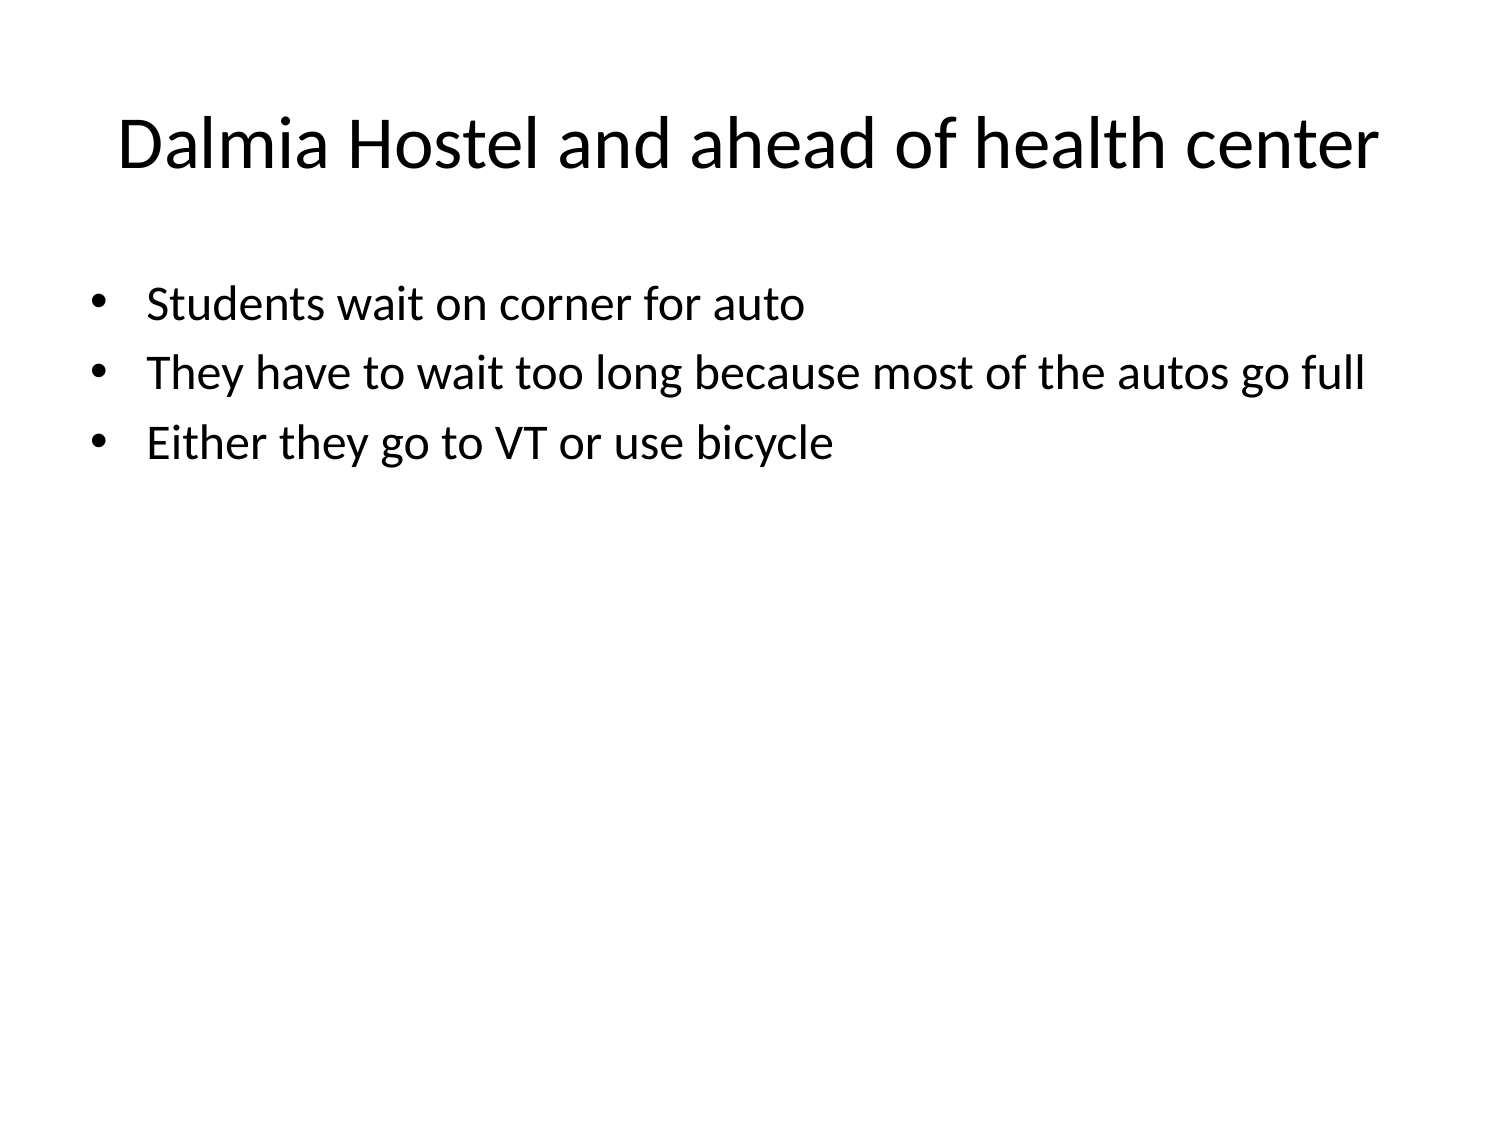

# Dalmia Hostel and ahead of health center
Students wait on corner for auto
They have to wait too long because most of the autos go full
Either they go to VT or use bicycle